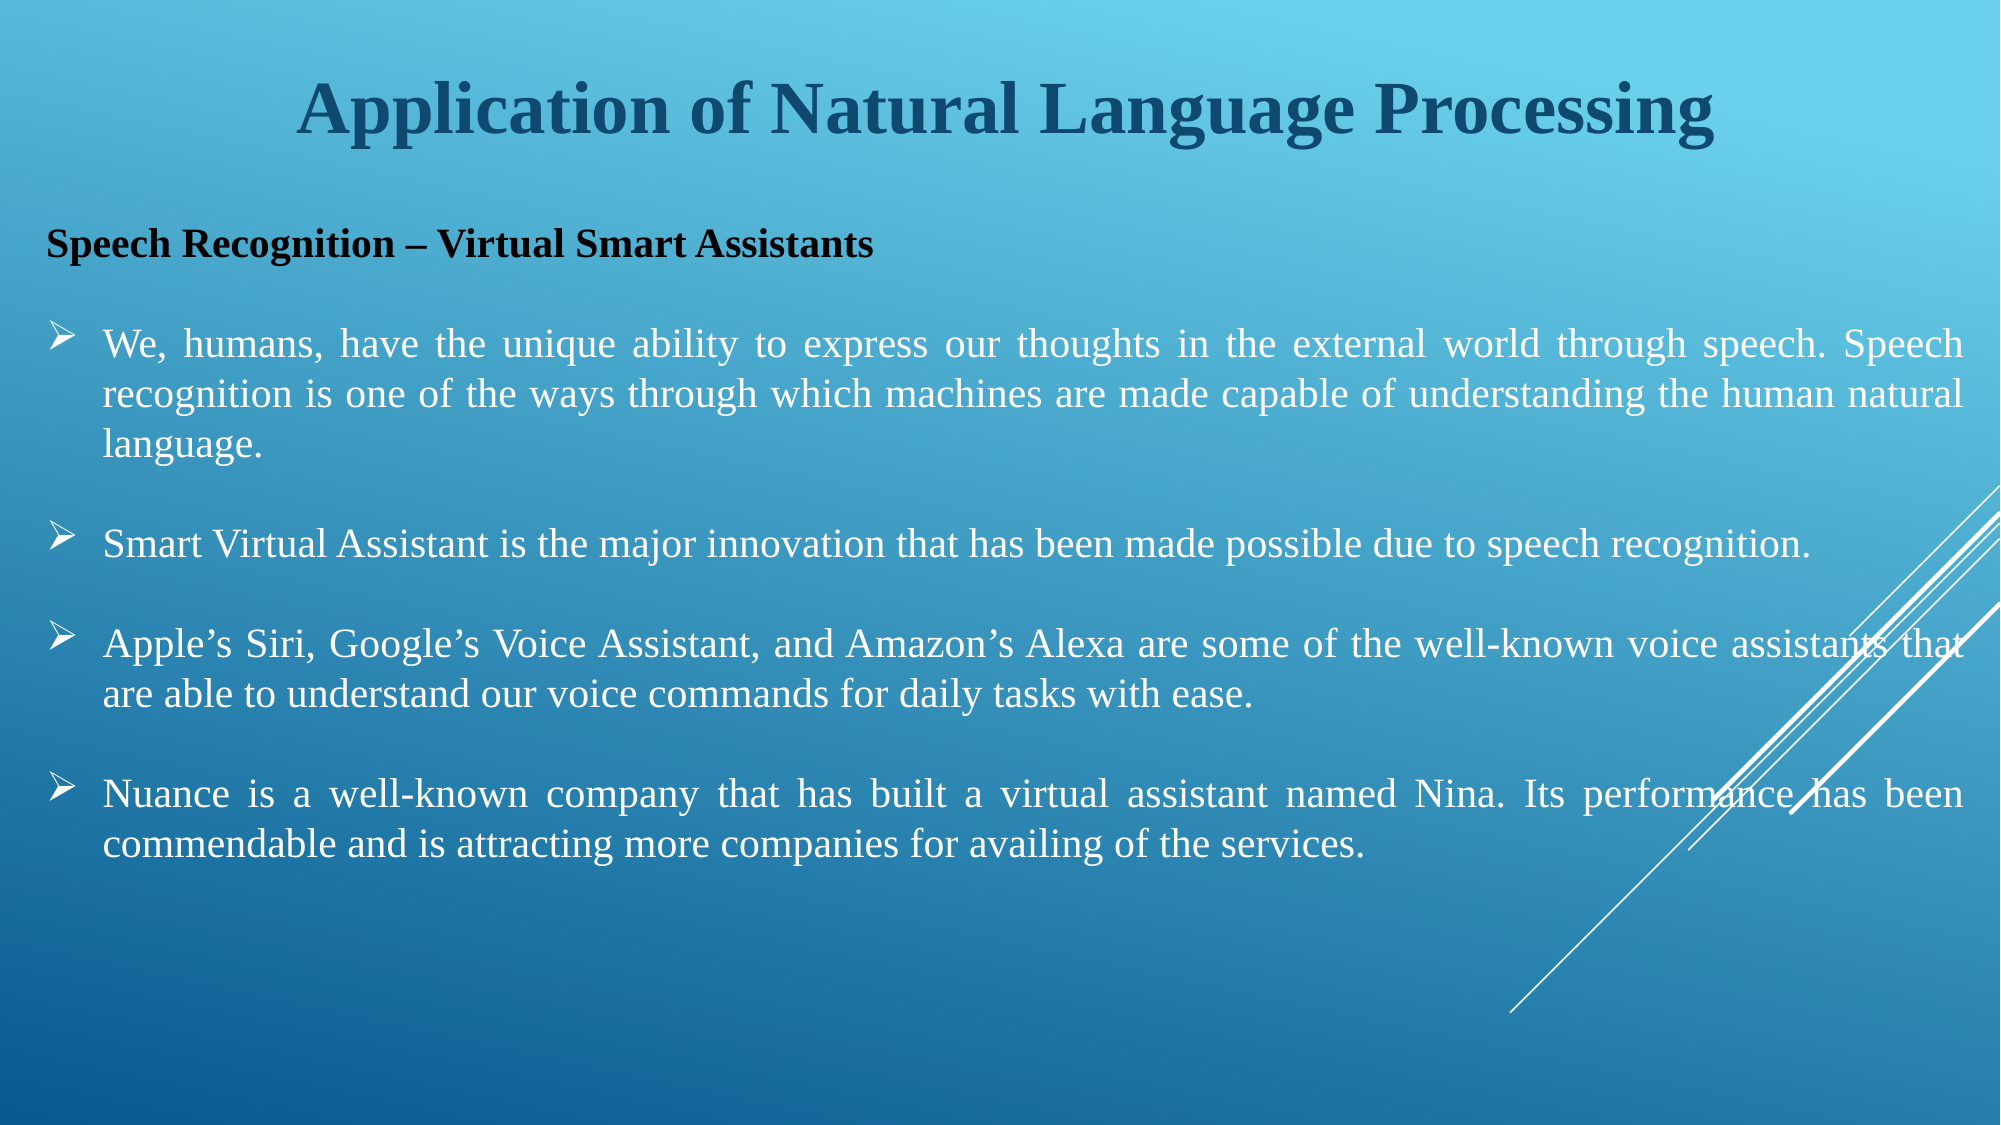

Application of Natural Language Processing
Speech Recognition – Virtual Smart Assistants

We, humans, have the unique ability to express our thoughts in the external world through speech. Speech recognition is one of the ways through which machines are made capable of understanding the human natural language.

Smart Virtual Assistant is the major innovation that has been made possible due to speech recognition.

Apple’s Siri, Google’s Voice Assistant, and Amazon’s Alexa are some of the well-known voice assistants that are able to understand our voice commands for daily tasks with ease.

Nuance is a well-known company that has built a virtual assistant named Nina. Its performance has been commendable and is attracting more companies for availing of the services.